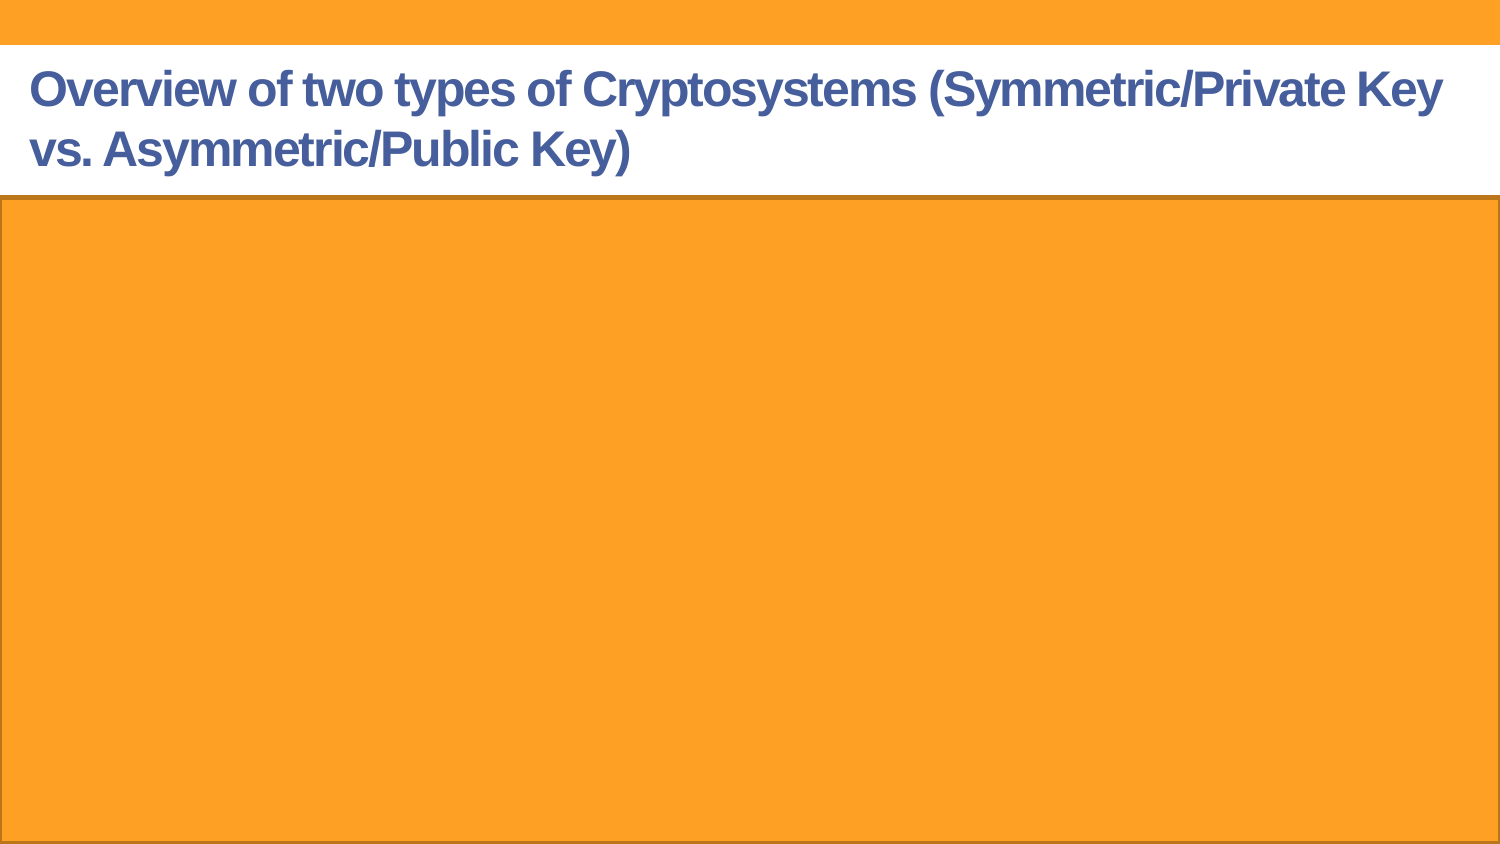

# Overview of two types of Cryptosystems (Symmetric/Private Key vs. Asymmetric/Public Key)